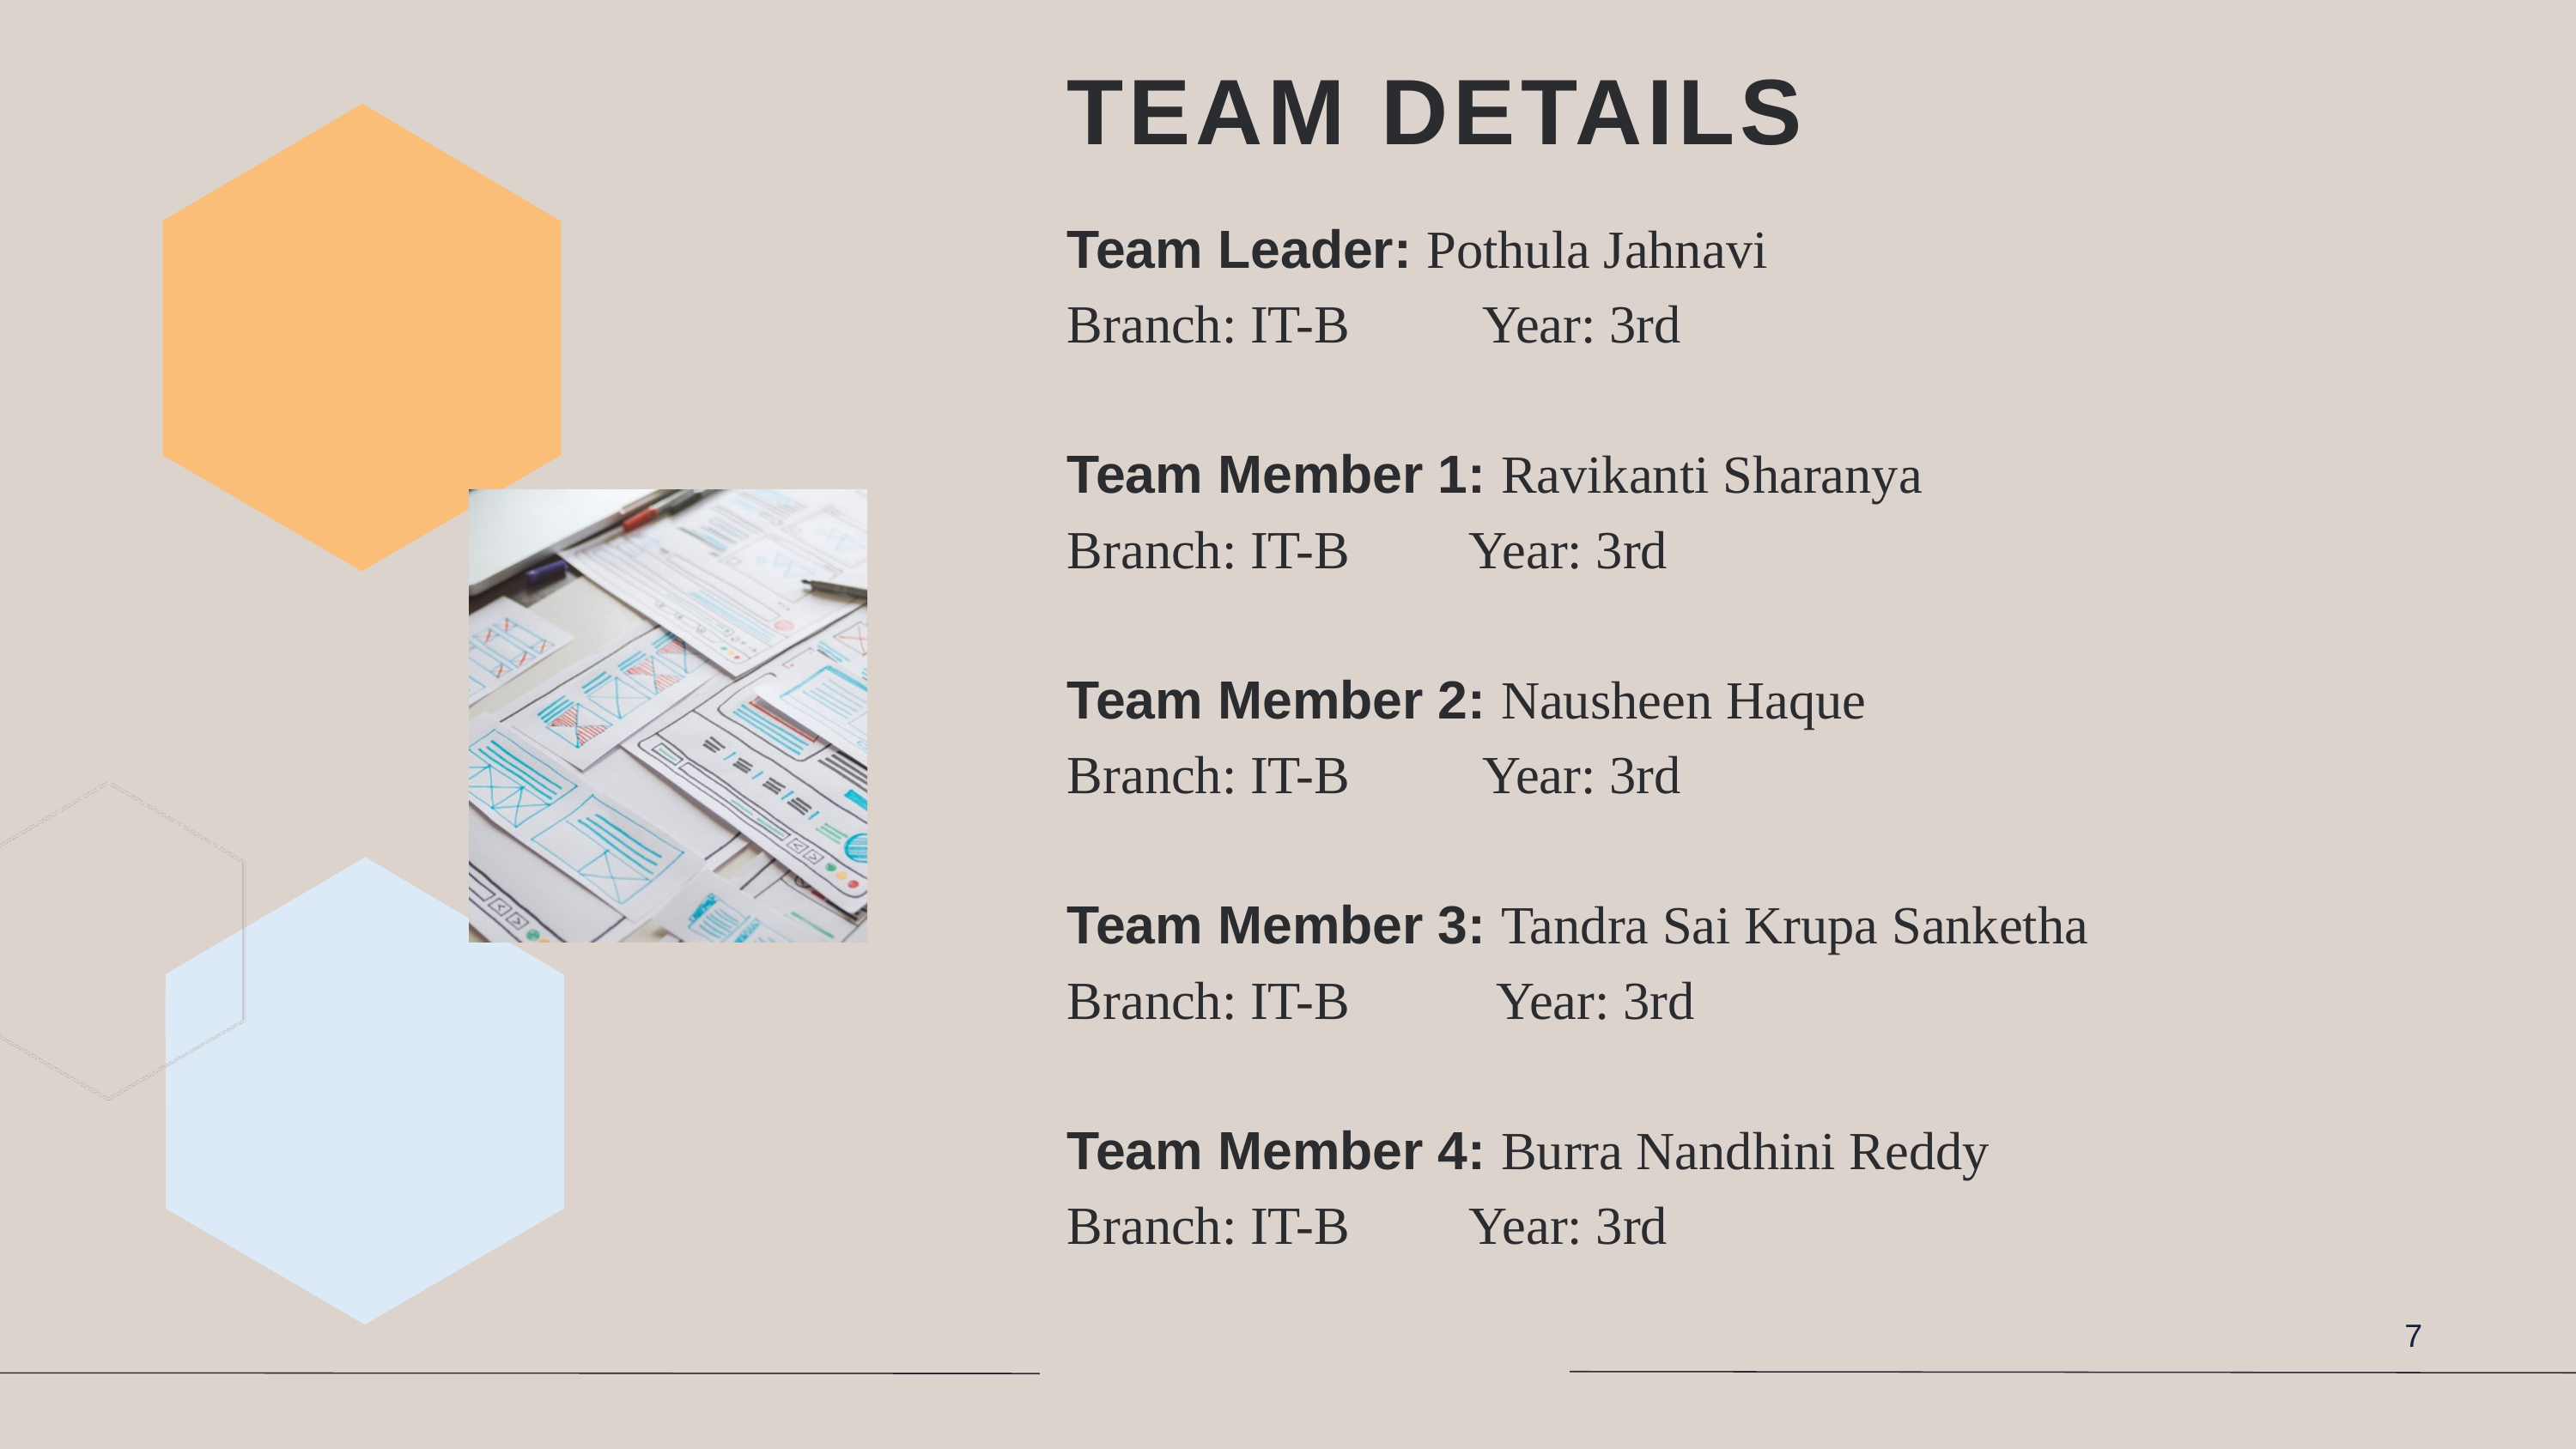

TEAM DETAILS

Team Leader: Pothula Jahnavi
Branch: IT-B          Year: 3rd

Team Member 1: Ravikanti Sharanya
Branch: IT-B         Year: 3rd

Team Member 2: Nausheen Haque
Branch: IT-B          Year: 3rd

Team Member 3: Tandra Sai Krupa Sanketha
Branch: IT-B           Year: 3rd

Team Member 4: Burra Nandhini Reddy
Branch: IT-B         Year: 3rd

7